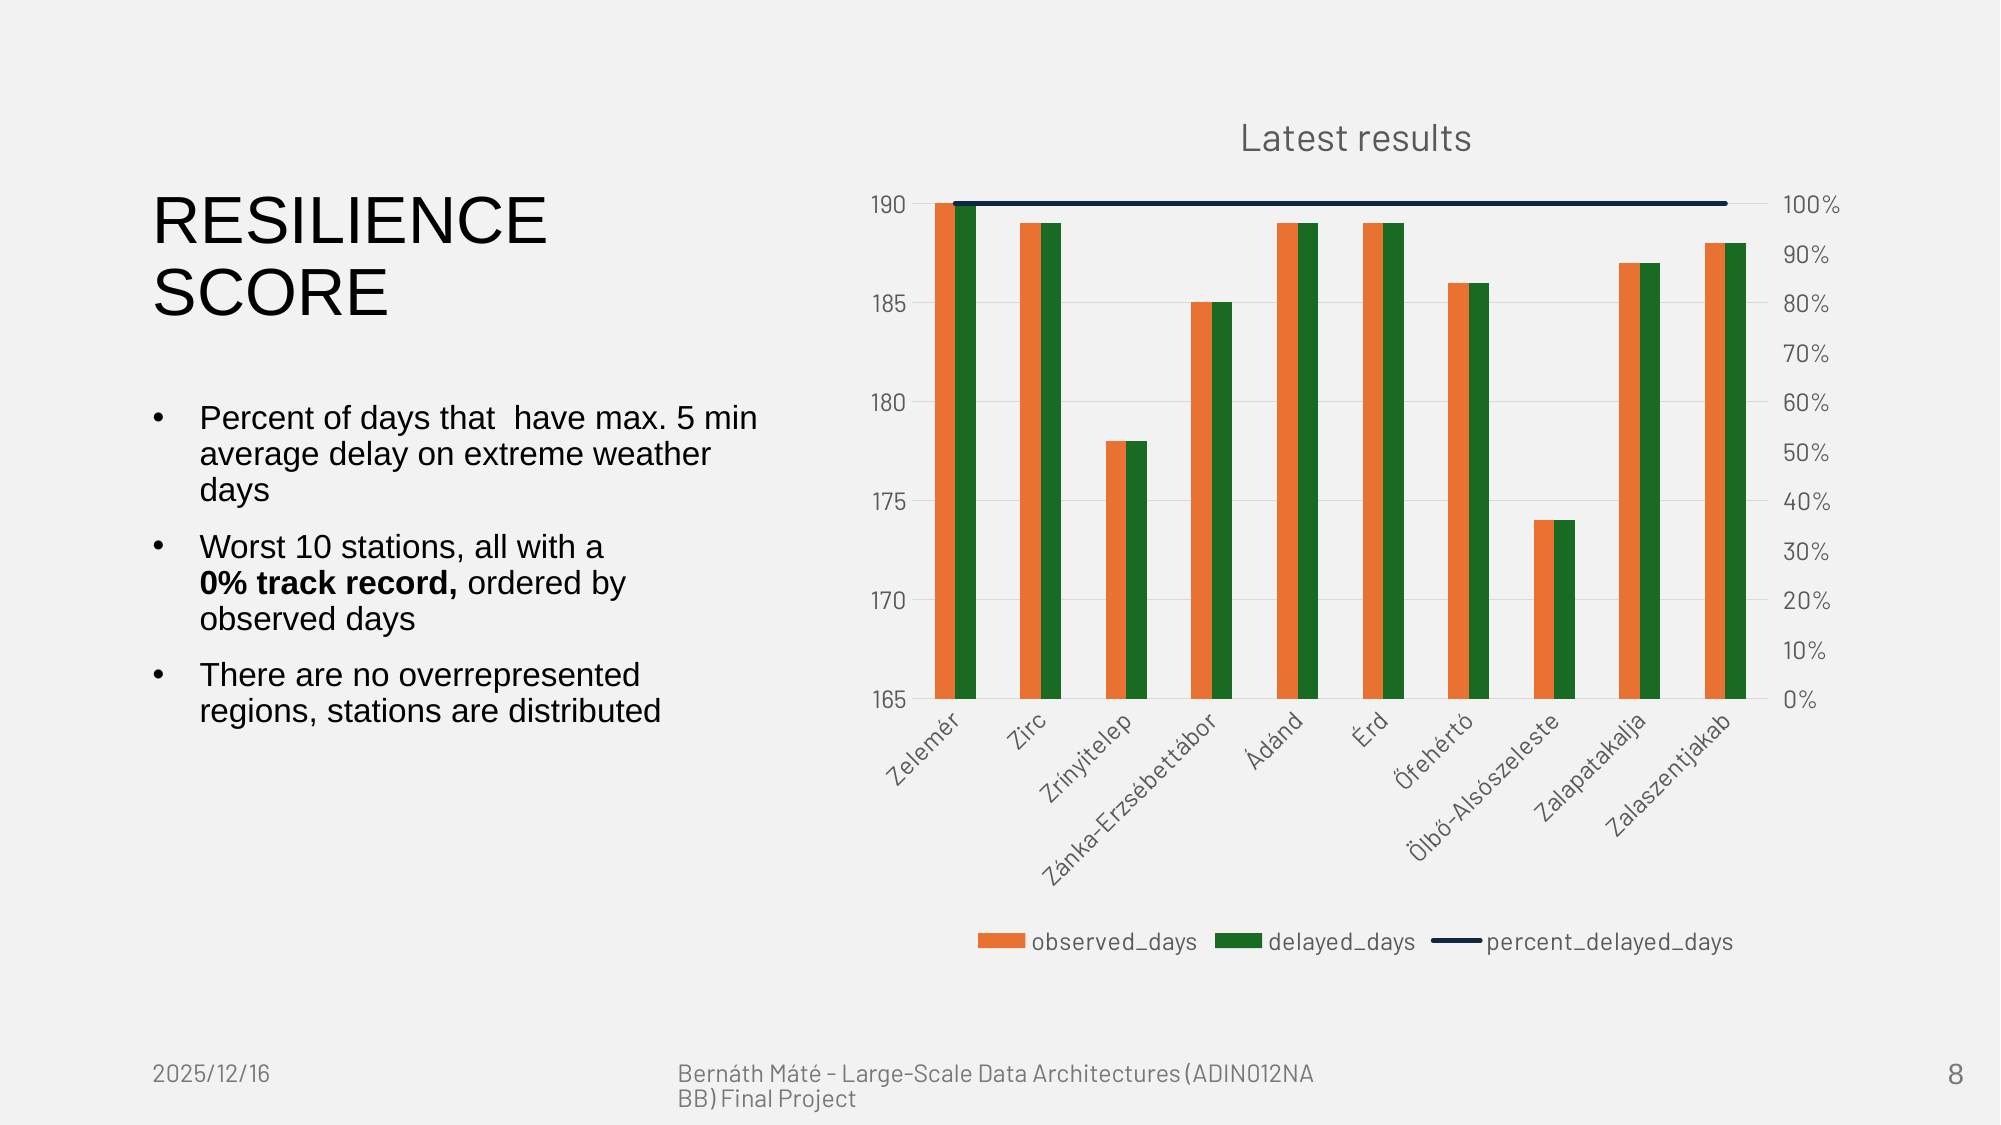

# RESILIENCE SCORE

### Chart: Latest results

| Category | observed_days | delayed_days | percent_delayed_days |
|---|---|---|---|
| Zelemér | 190.0 | 190.0 | 1.0 |
| Zirc | 189.0 | 189.0 | 1.0 |
| Zrínyitelep | 178.0 | 178.0 | 1.0 |
| Zánka-Erzsébettábor | 185.0 | 185.0 | 1.0 |
| Ádánd | 189.0 | 189.0 | 1.0 |
| Érd | 189.0 | 189.0 | 1.0 |
| Őfehértó | 186.0 | 186.0 | 1.0 |
| Ölbő-Alsószeleste | 174.0 | 174.0 | 1.0 |
| Zalapatakalja | 187.0 | 187.0 | 1.0 |
| Zalaszentjakab | 188.0 | 188.0 | 1.0 |
Percent of days that  have max. 5 min average delay on extreme weather days
Worst 10 stations, all with a
0% track record, ordered by  observed days
There are no overrepresented regions, stations are distributed
2025/12/16
Bernáth Máté - Large-Scale Data Architectures (ADIN012NABB) Final Project
8